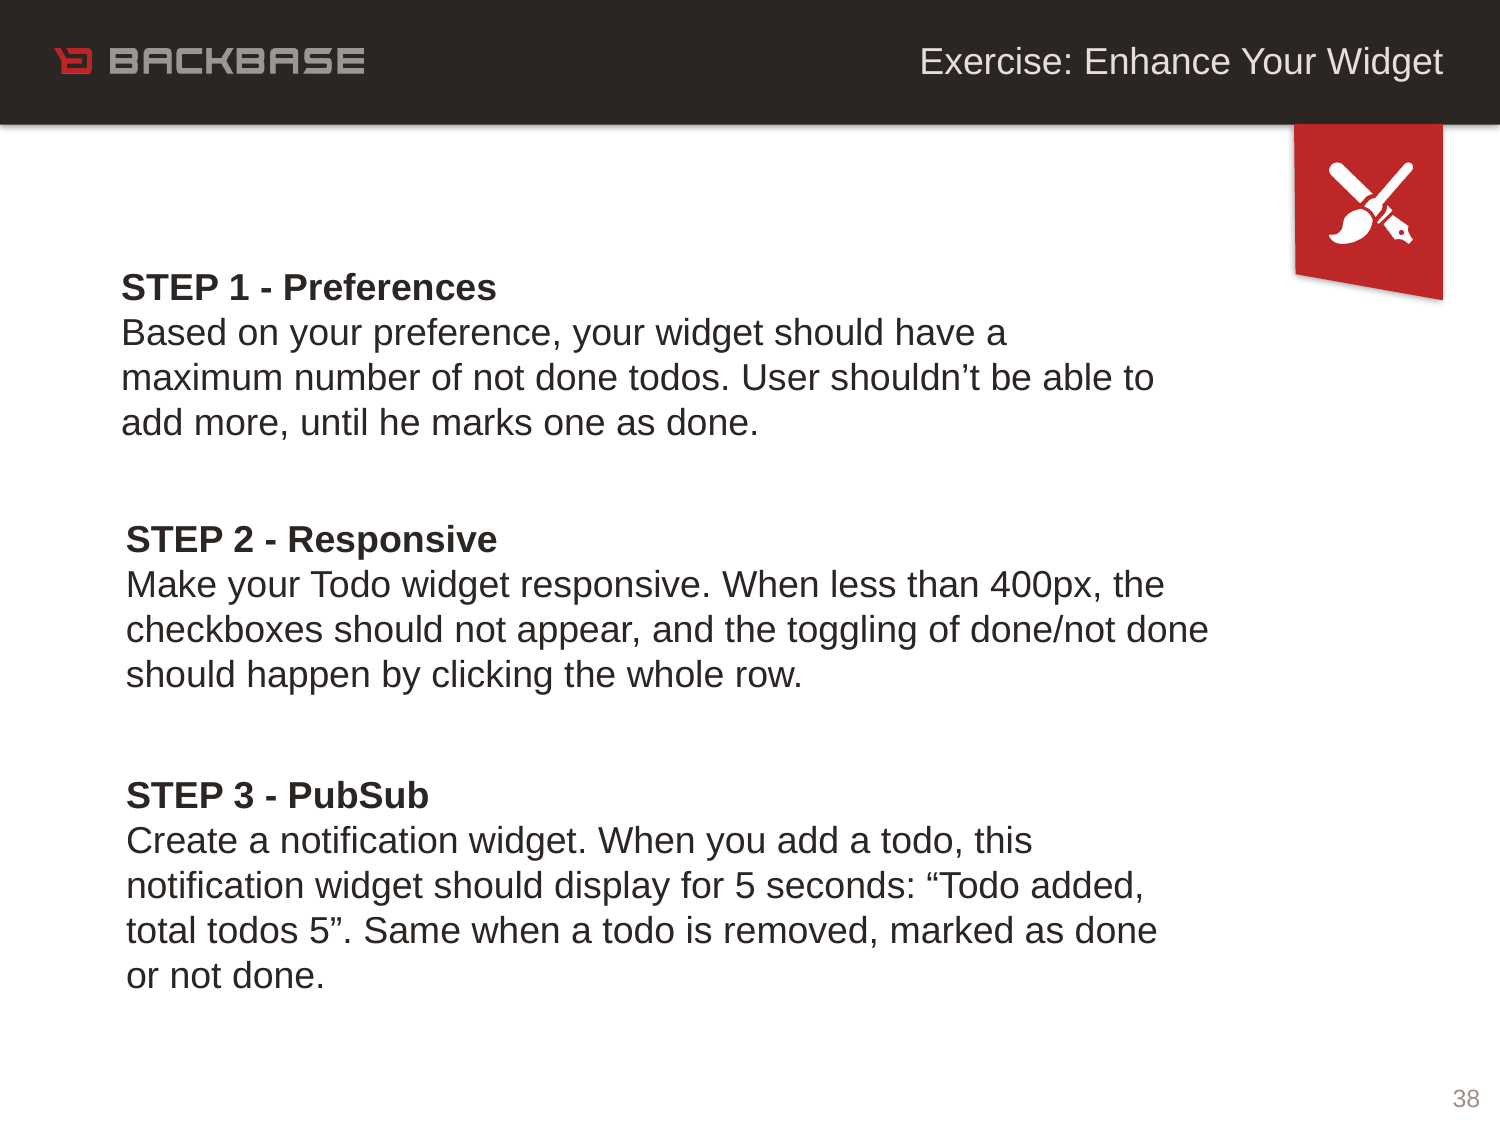

Exercise: Enhance Your Widget
STEP 1 - Preferences
Based on your preference, your widget should have a maximum number of not done todos. User shouldn’t be able to add more, until he marks one as done.
STEP 2 - Responsive
Make your Todo widget responsive. When less than 400px, the checkboxes should not appear, and the toggling of done/not done should happen by clicking the whole row.
STEP 3 - PubSub
Create a notification widget. When you add a todo, this notification widget should display for 5 seconds: “Todo added, total todos 5”. Same when a todo is removed, marked as done or not done.
38